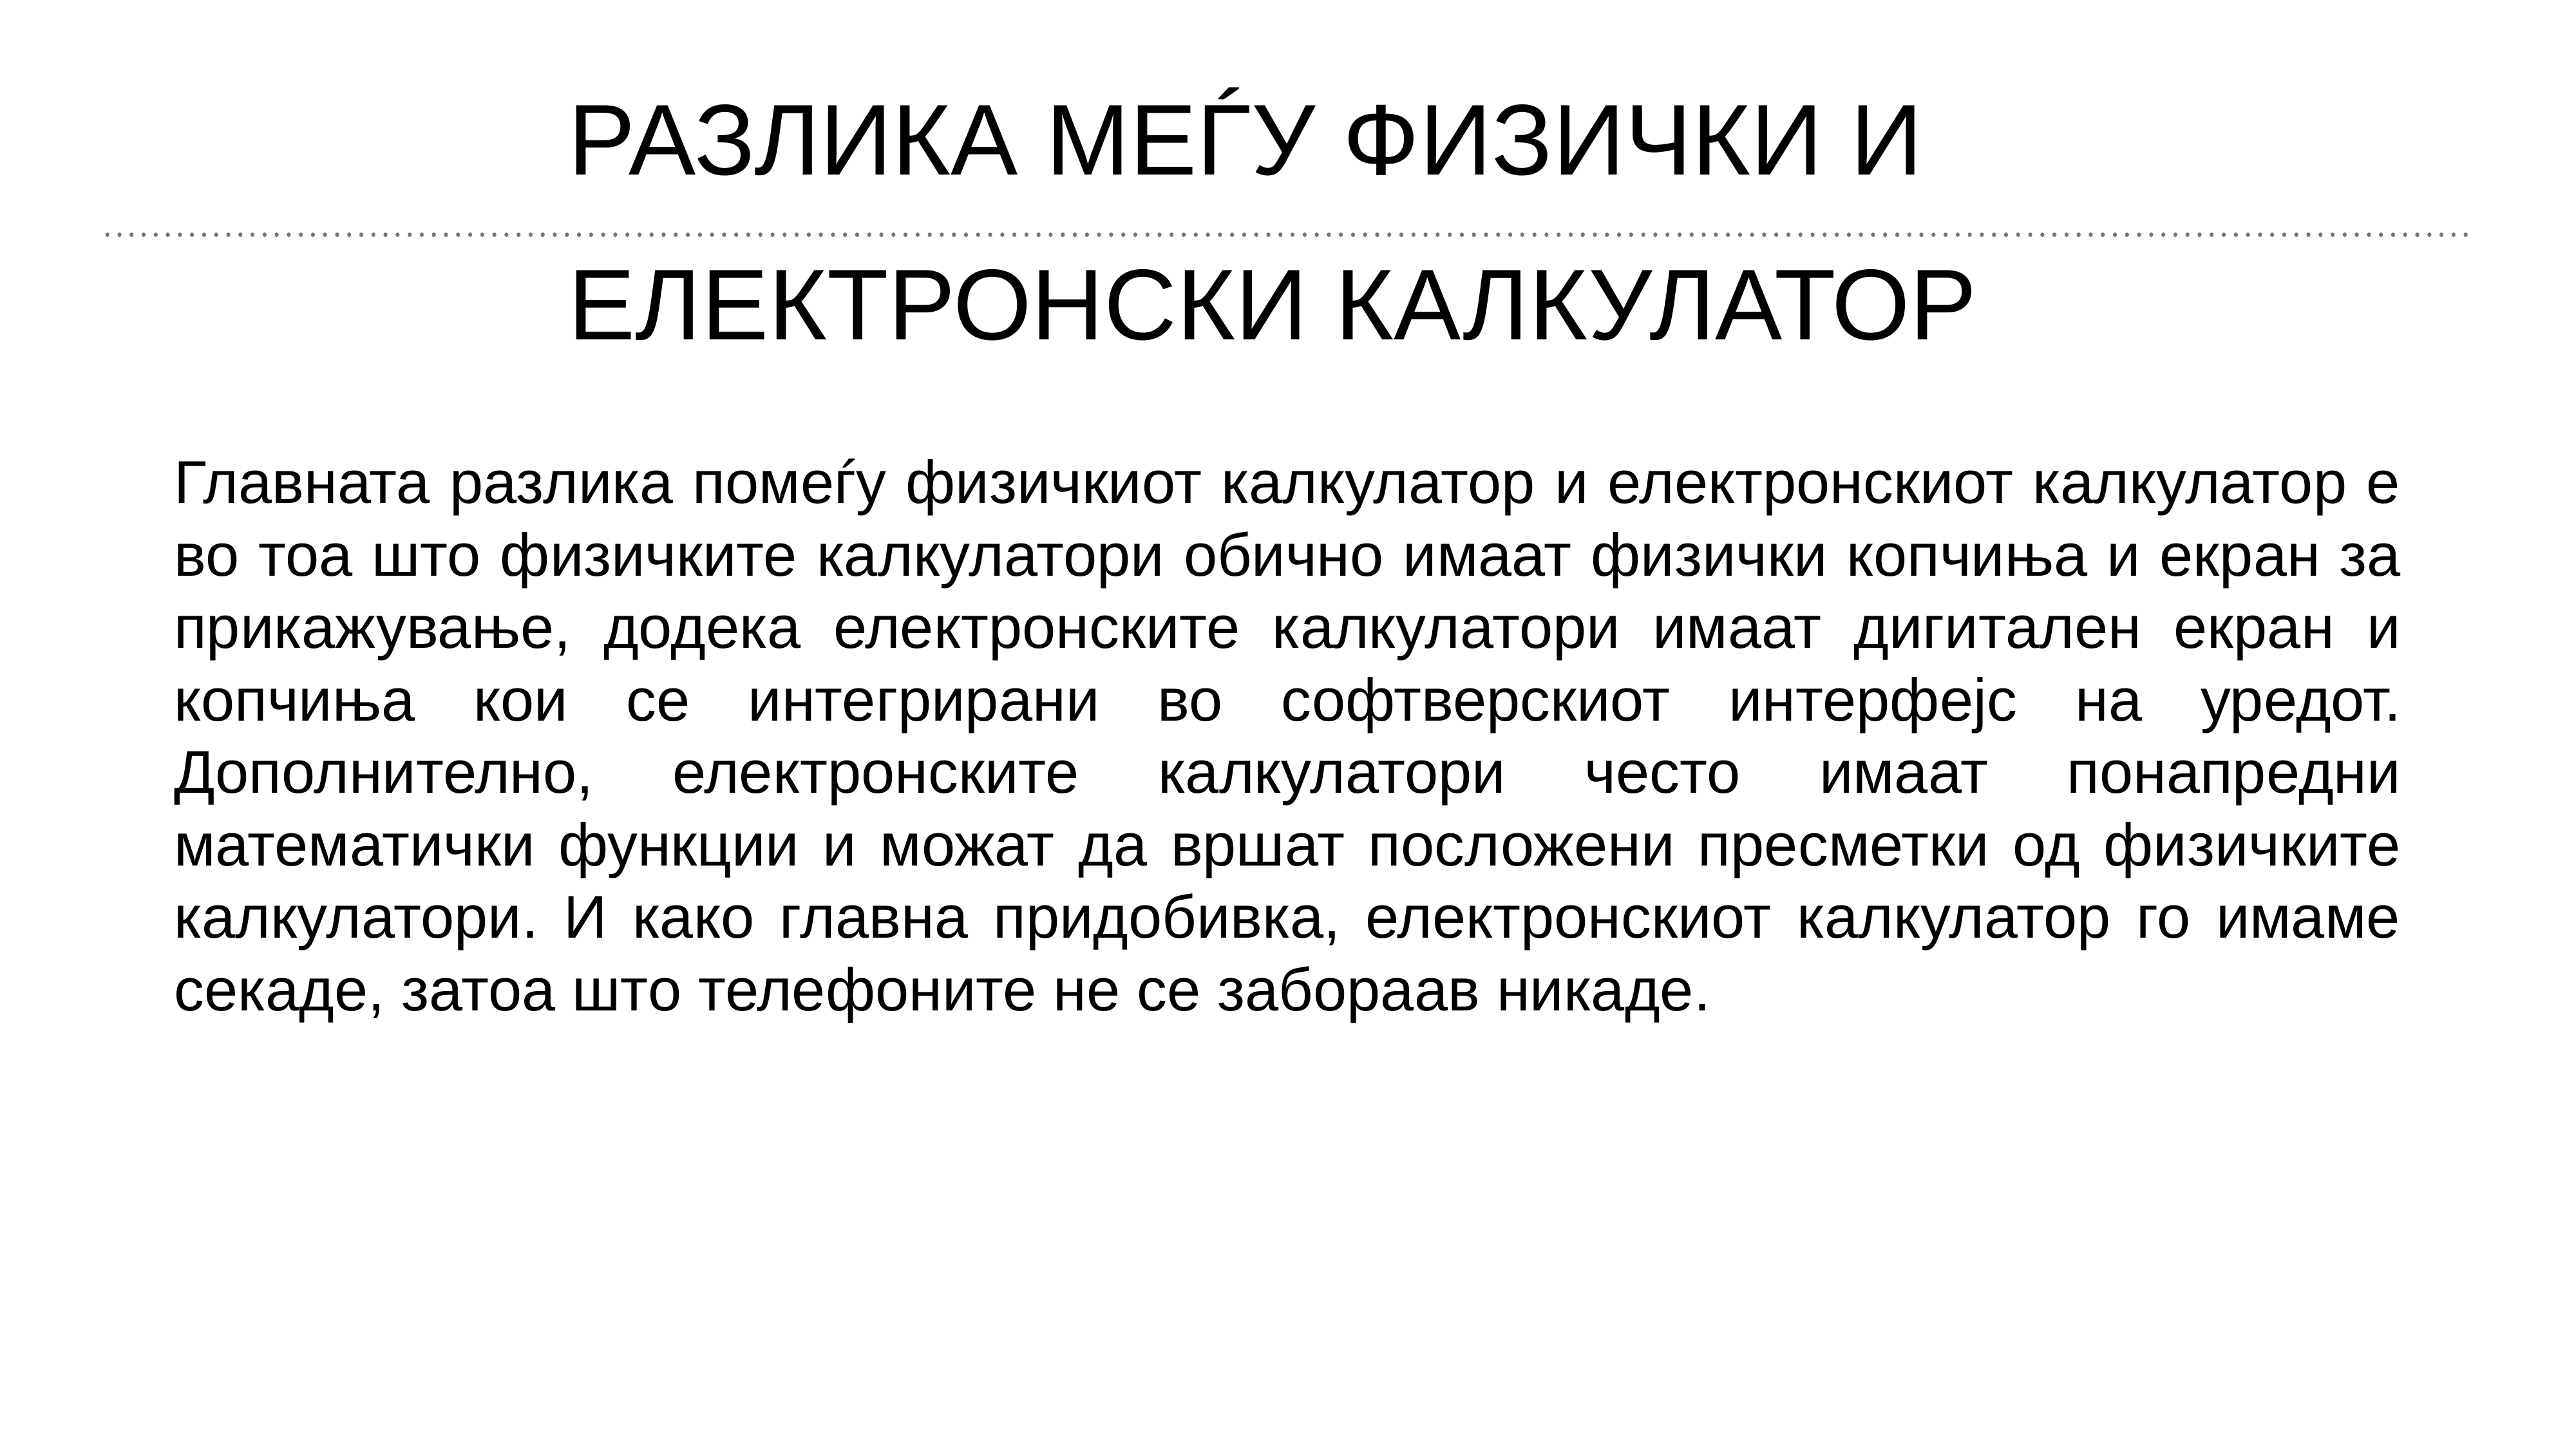

# Разлика меѓу физички и
електронски калкулатор
Главната разлика помеѓу физичкиот калкулатор и електронскиот калкулатор е во тоа што физичките калкулатори обично имаат физички копчиња и екран за прикажување, додека електронските калкулатори имаат дигитален екран и копчиња кои се интегрирани во софтверскиот интерфејс на уредот. Дополнително, електронските калкулатори често имаат понапредни математички функции и можат да вршат посложени пресметки од физичките калкулатори. И како главна придобивка, електронскиот калкулатор го имаме секаде, затоа што телефоните не се забораав никаде.